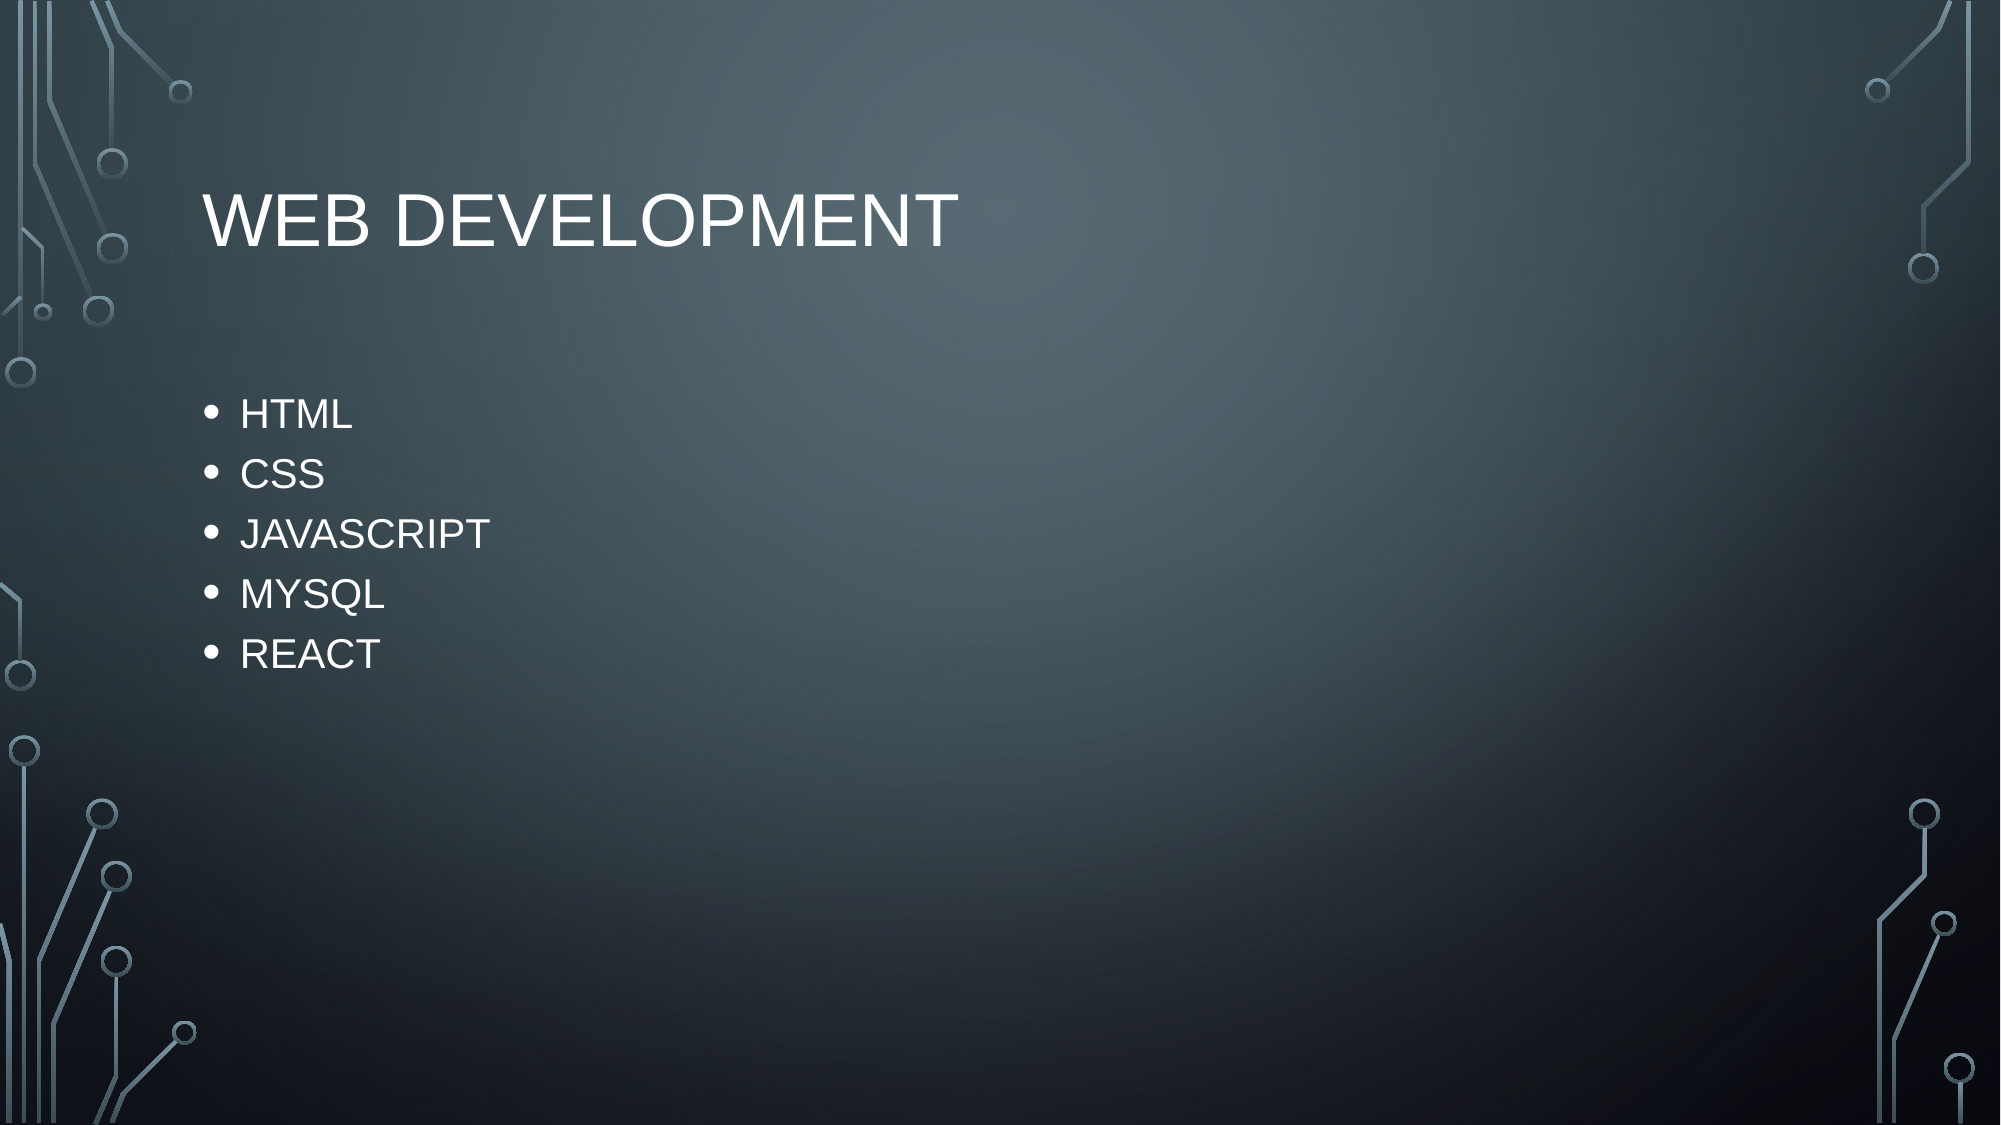

# Web Development
HTML
CSS
JavaScript
MySQl
REACT